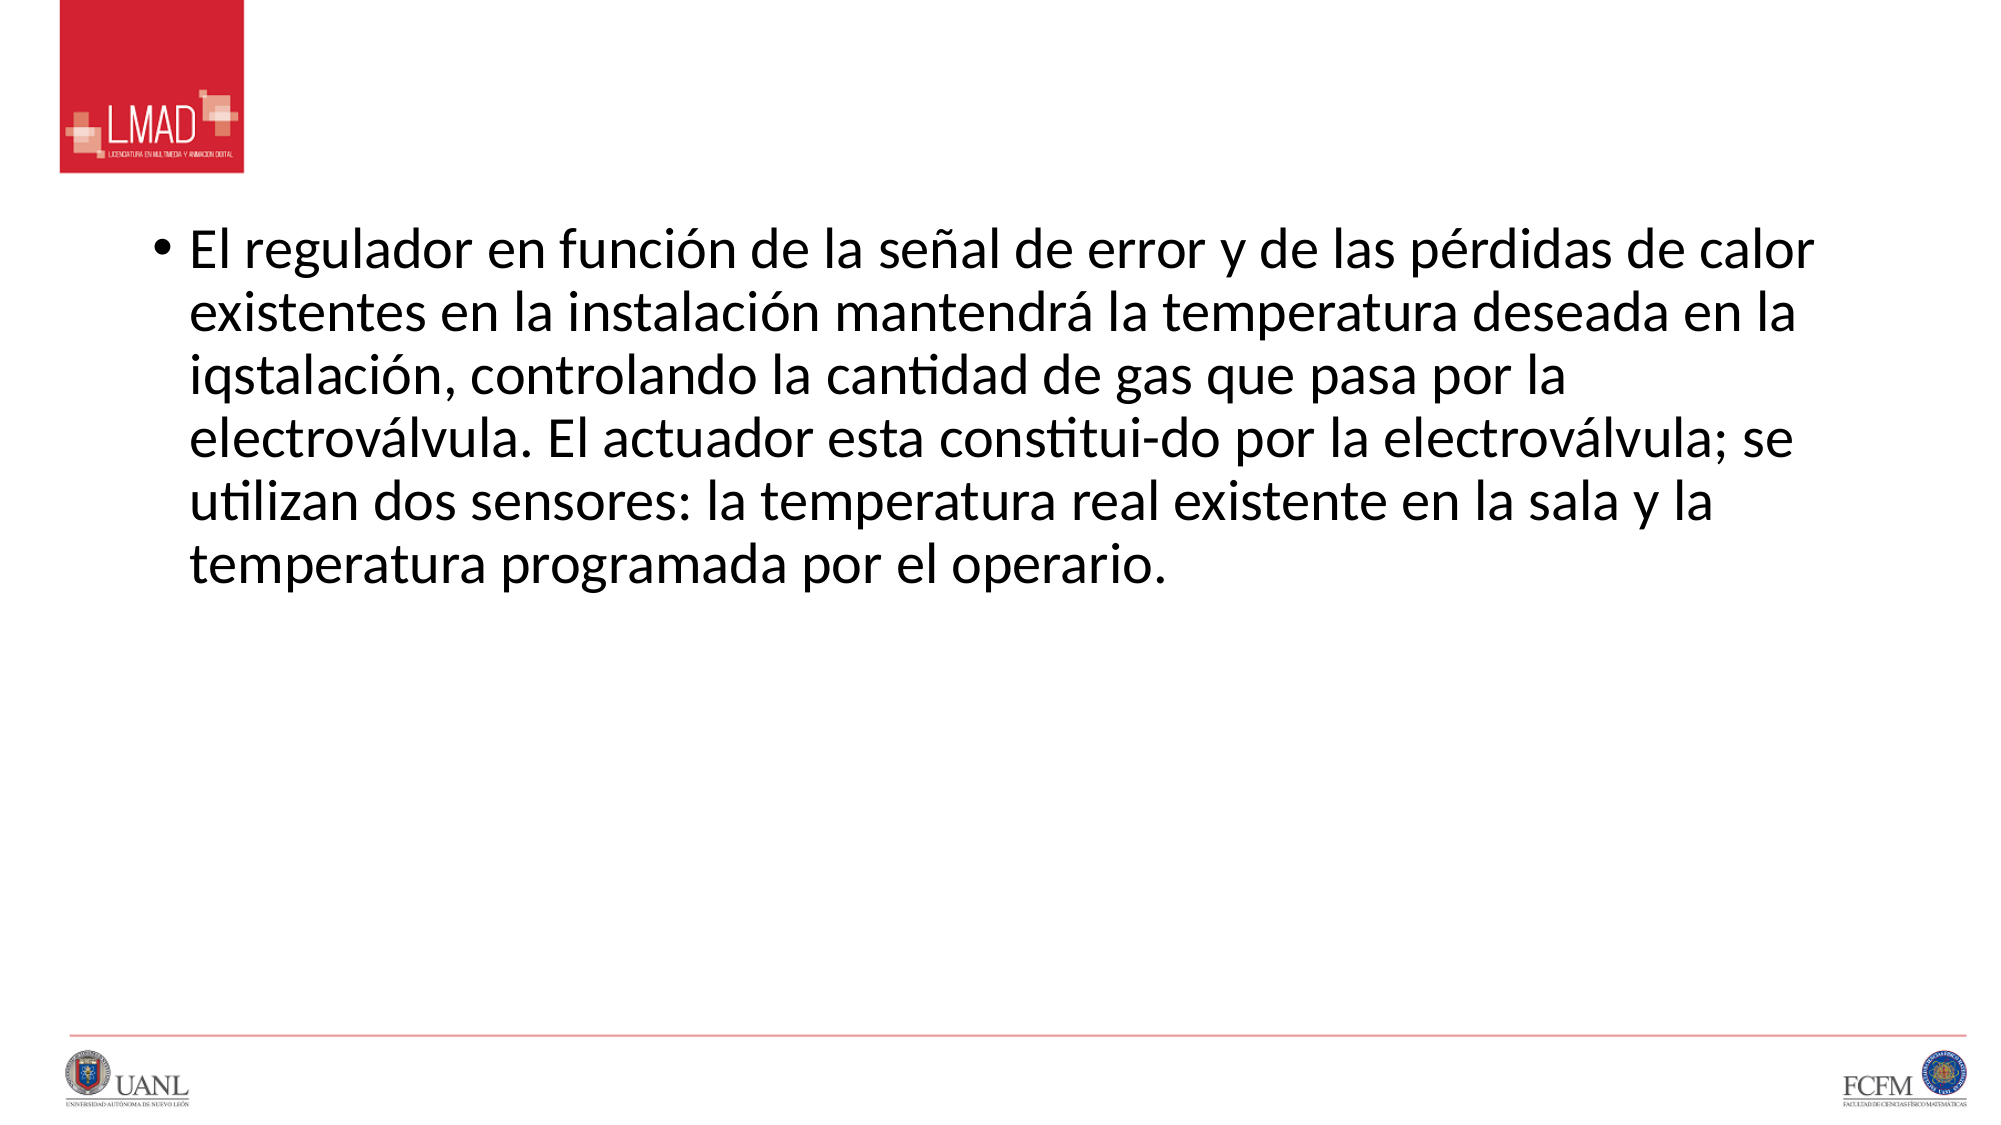

#
El regulador en función de la señal de error y de las pérdidas de calor existentes en la instalación mantendrá la temperatura deseada en la iqstalación, controlando la cantidad de gas que pasa por la electroválvula. El actuador esta constitui-do por la electroválvula; se utilizan dos sensores: la temperatura real existente en la sala y la temperatura programada por el operario.